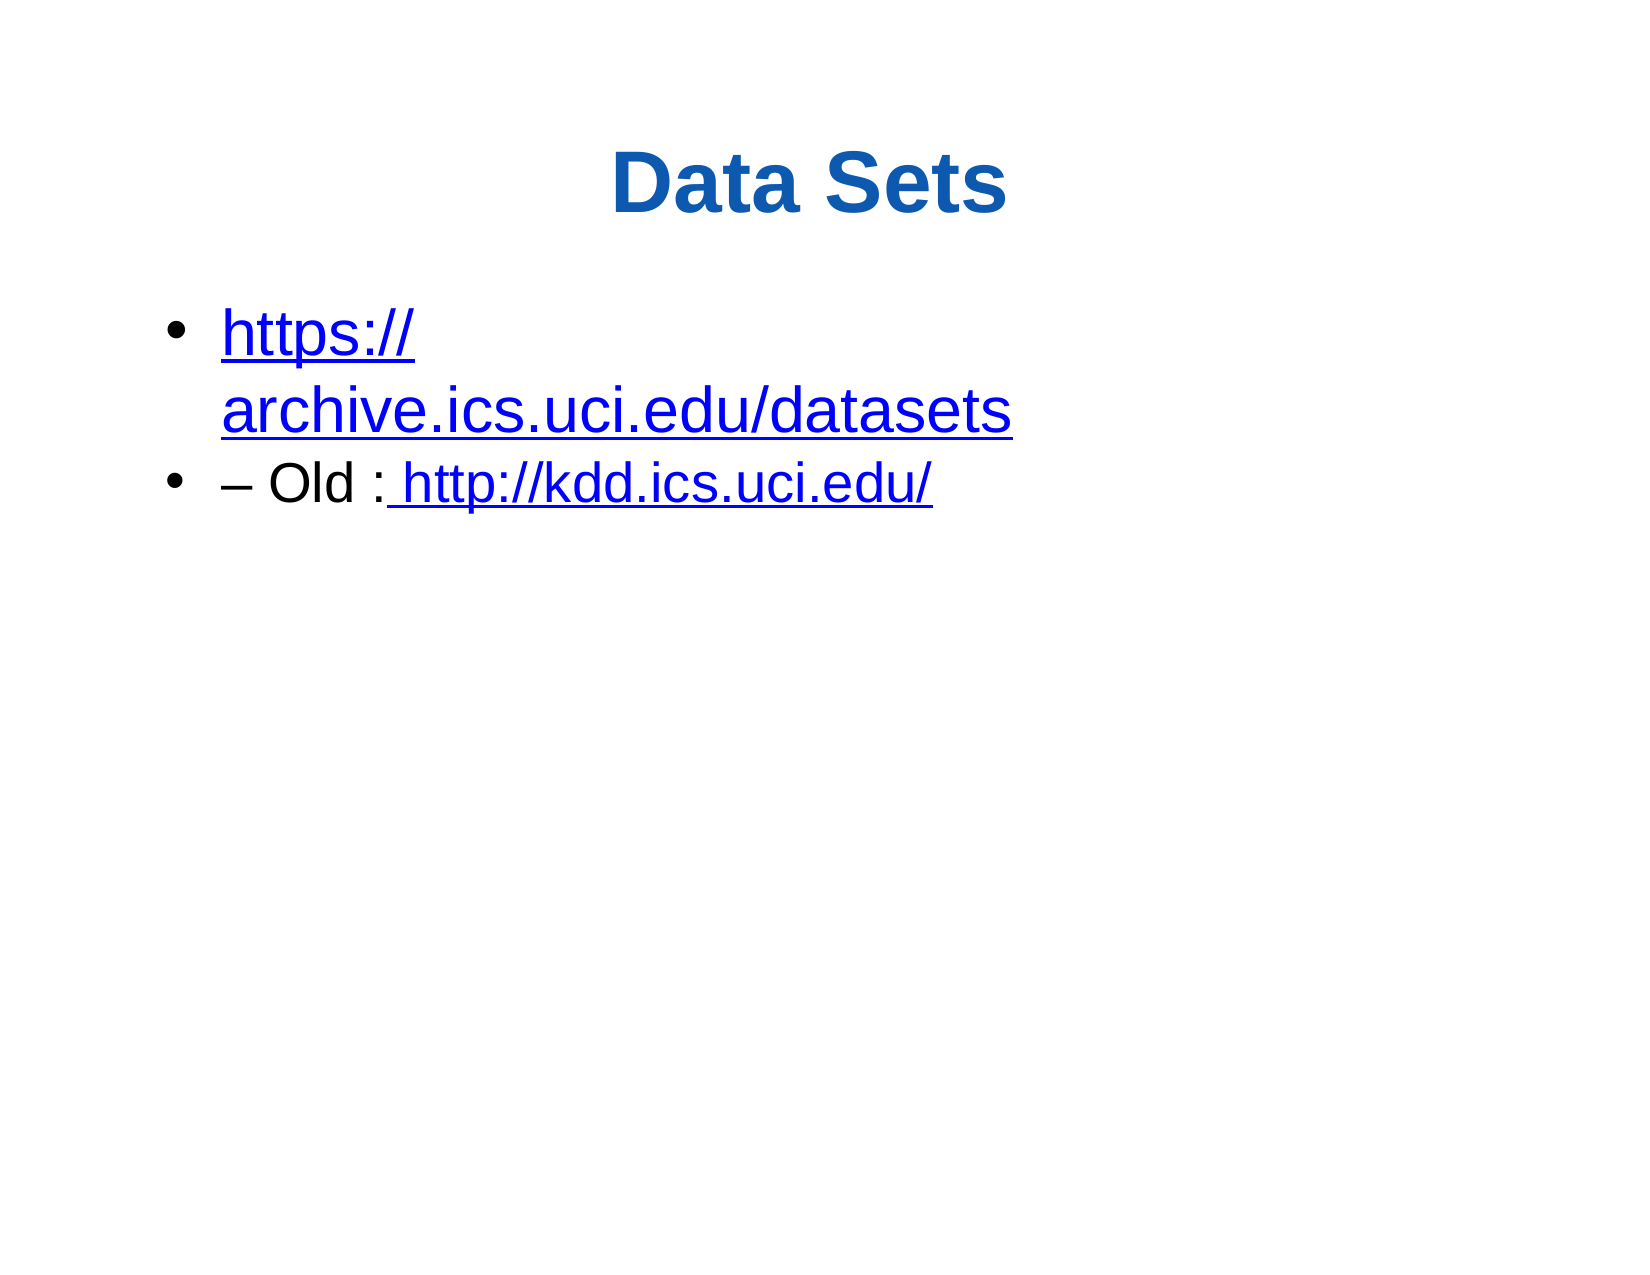

# Data Sets
https://archive.ics.uci.edu/datasets
– Old : http://kdd.ics.uci.edu/